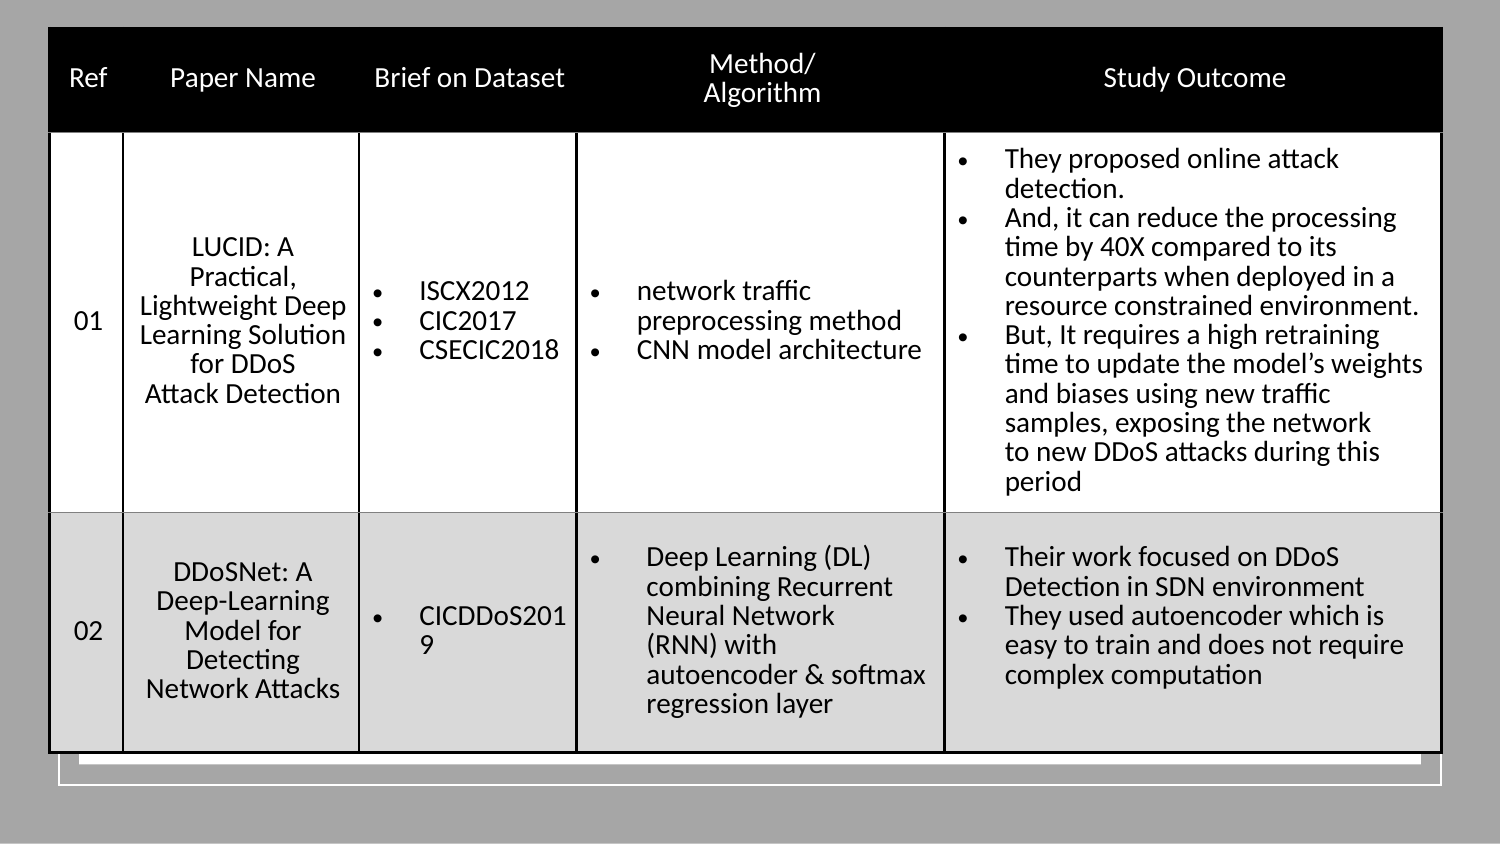

| Ref | Paper Name | Brief on Dataset | Method/ Algorithm | Study Outcome |
| --- | --- | --- | --- | --- |
| 01 | LUCID: A Practical, Lightweight Deep Learning Solution for DDoS Attack Detection | ISCX2012 CIC2017 CSECIC2018 | network traffic preprocessing method CNN model architecture | They proposed online attack detection. And, it can reduce the processing time by 40X compared to its counterparts when deployed in a resource constrained environment.  But, It requires a high retraining time to update the model’s weights and biases using new traffic samples, exposing the network to new DDoS attacks during this period |
| 02 | DDoSNet: A Deep-Learning Model for Detecting Network Attacks | CICDDoS2019 | Deep Learning (DL) combining Recurrent Neural Network (RNN) with autoencoder & softmax regression layer | Their work focused on DDoS Detection in SDN environment They used autoencoder which is easy to train and does not require complex computation |